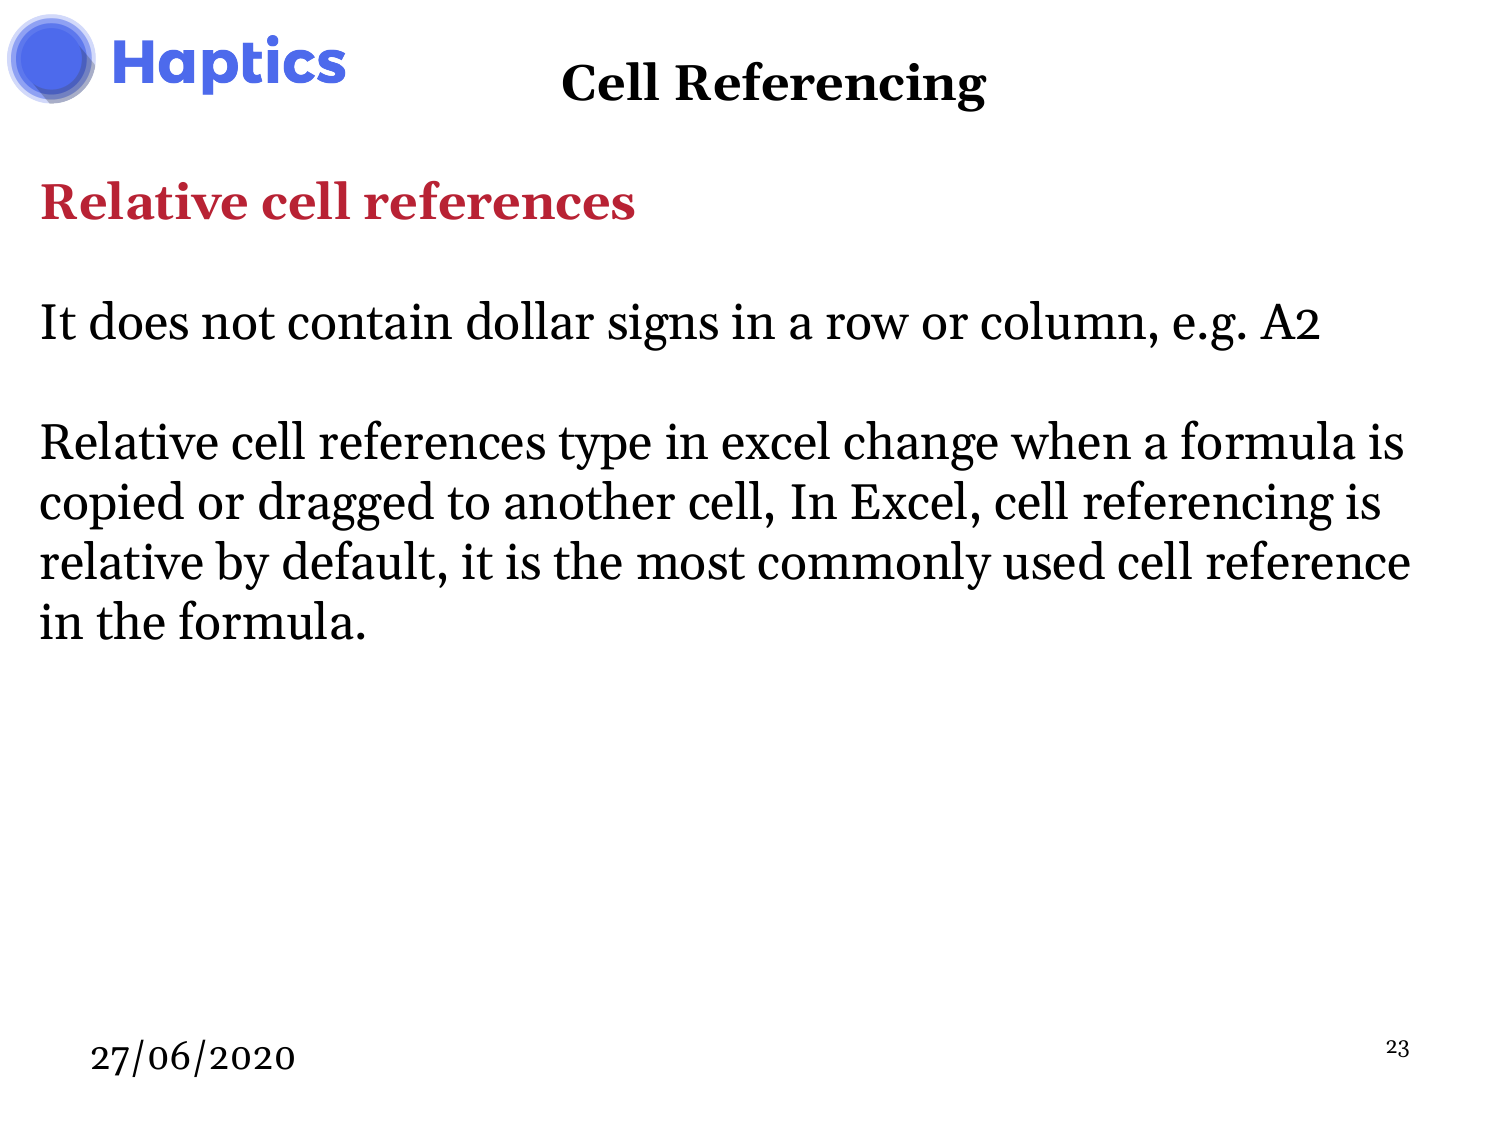

Cell Referencing
Relative cell references

It does not contain dollar signs in a row or column, e.g. A2

Relative cell references type in excel change when a formula is copied or dragged to another cell, In Excel, cell referencing is relative by default, it is the most commonly used cell reference in the formula.
27/06/2020
23